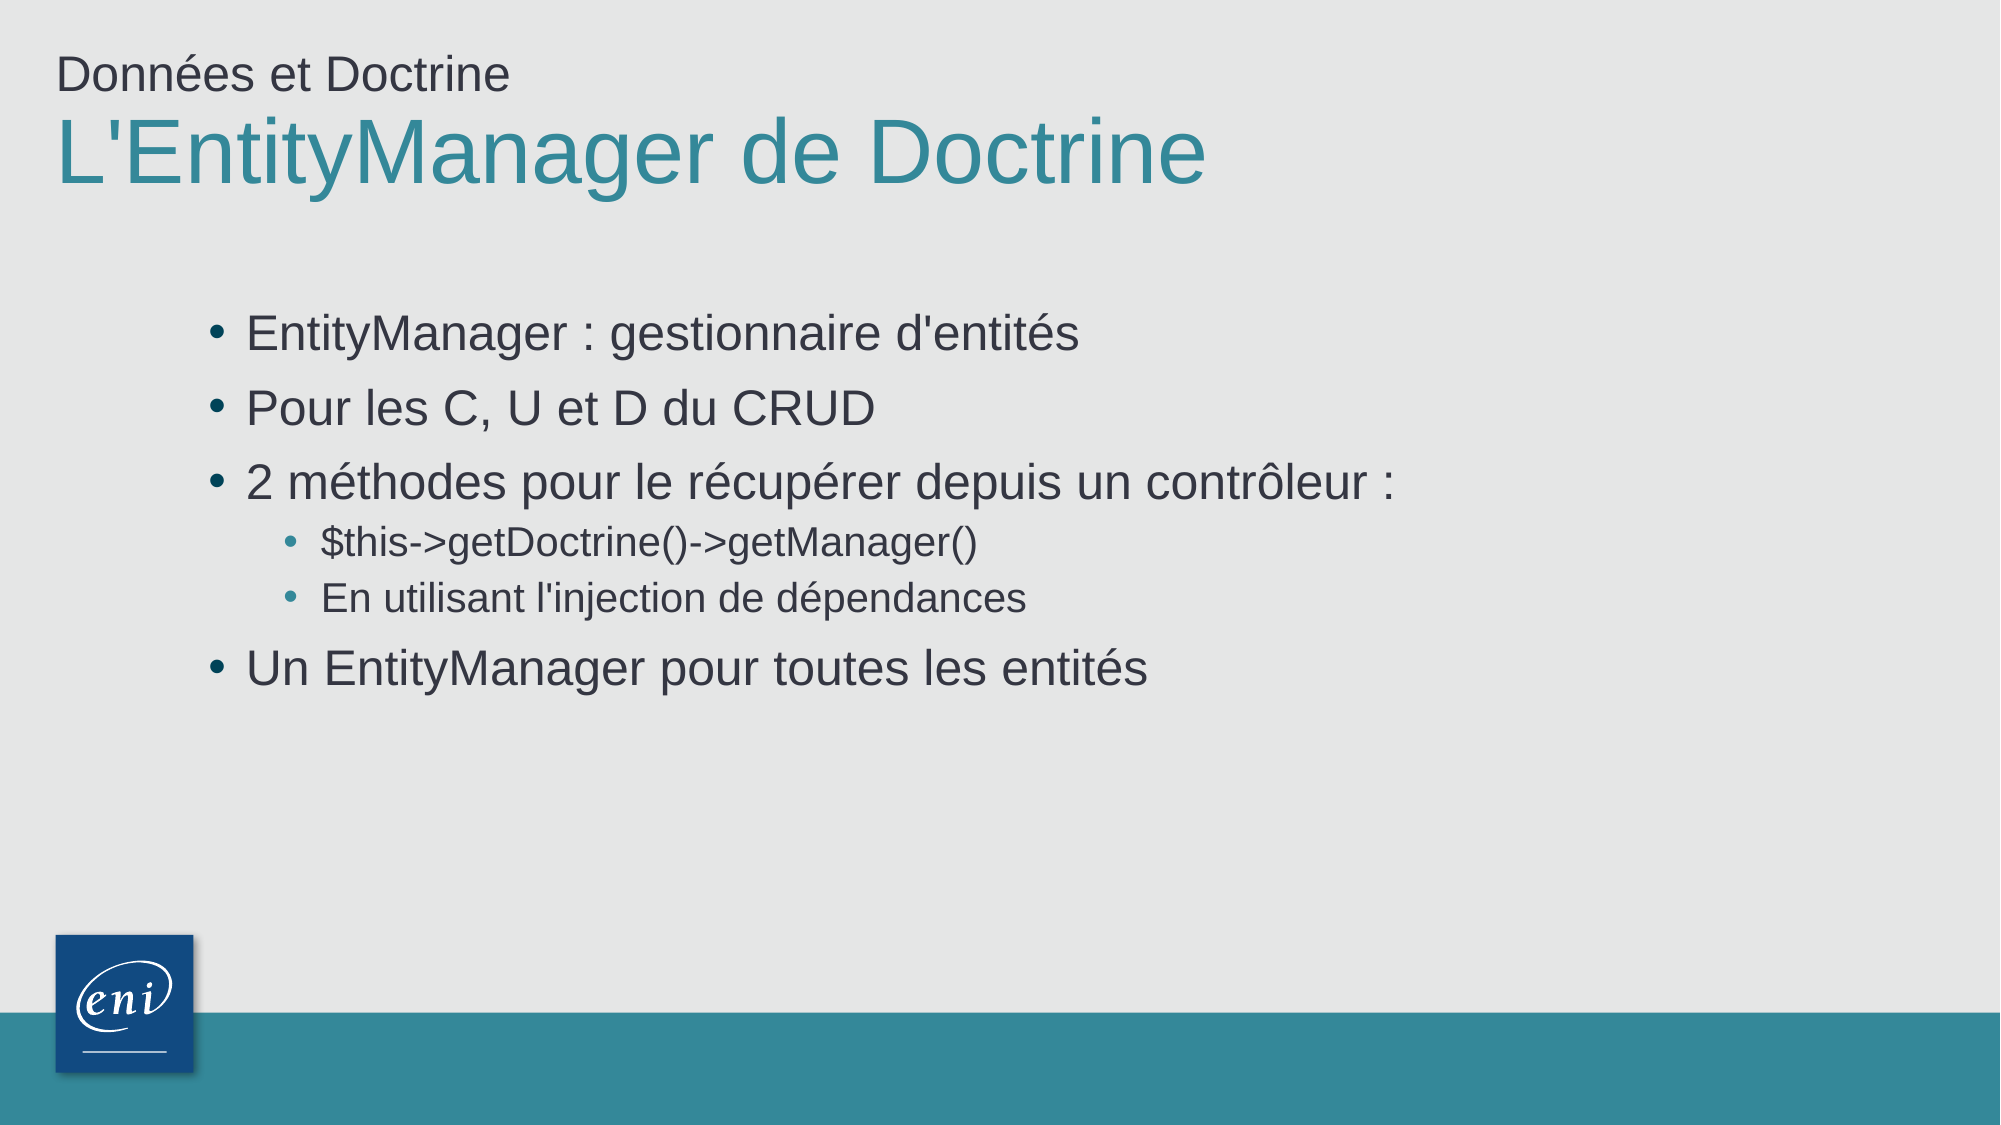

Données et Doctrine
# L'EntityManager de Doctrine
EntityManager : gestionnaire d'entités
Pour les C, U et D du CRUD
2 méthodes pour le récupérer depuis un contrôleur :
$this->getDoctrine()->getManager()
En utilisant l'injection de dépendances
Un EntityManager pour toutes les entités